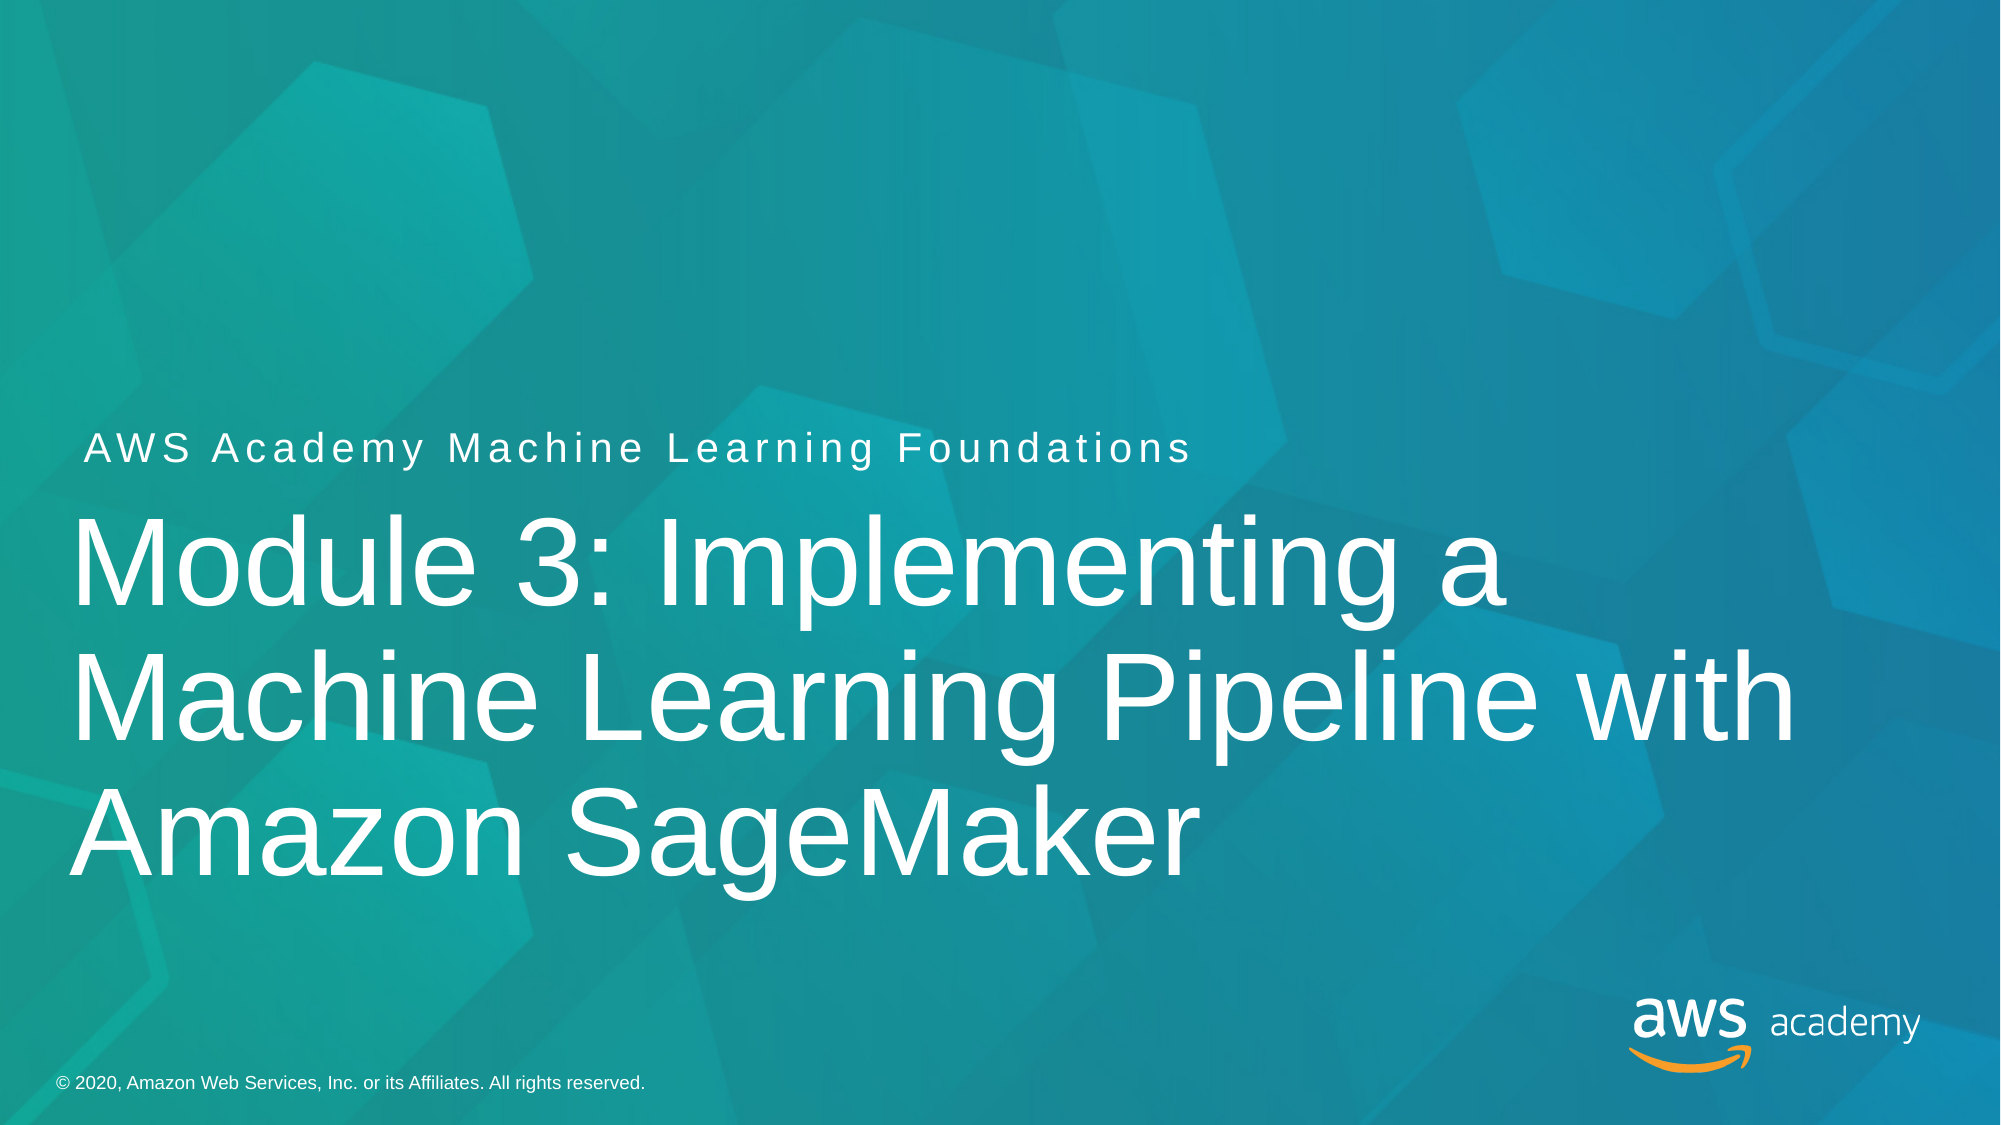

AWS Academy Machine Learning Foundations
# Module 3: Implementing a Machine Learning Pipeline with Amazon SageMaker
© 2020, Amazon Web Services, Inc. or its Affiliates. All rights reserved.